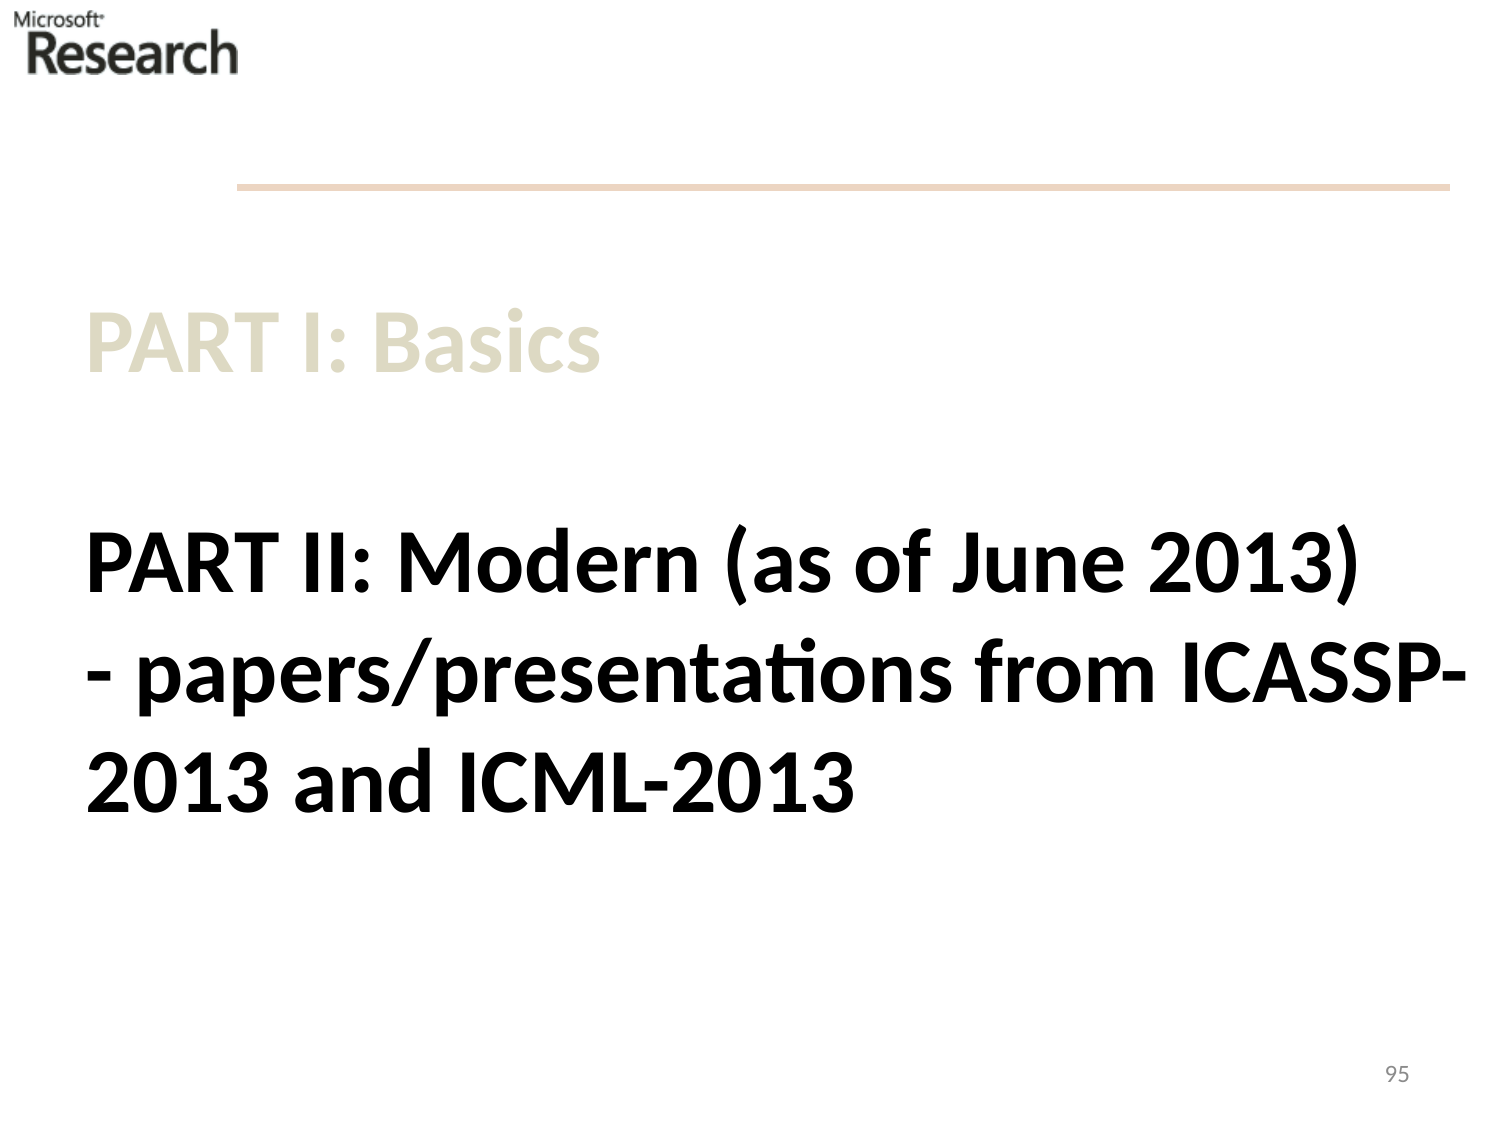

# PART I: Basics PART II: Modern (as of June 2013) - papers/presentations from ICASSP-2013 and ICML-2013
95